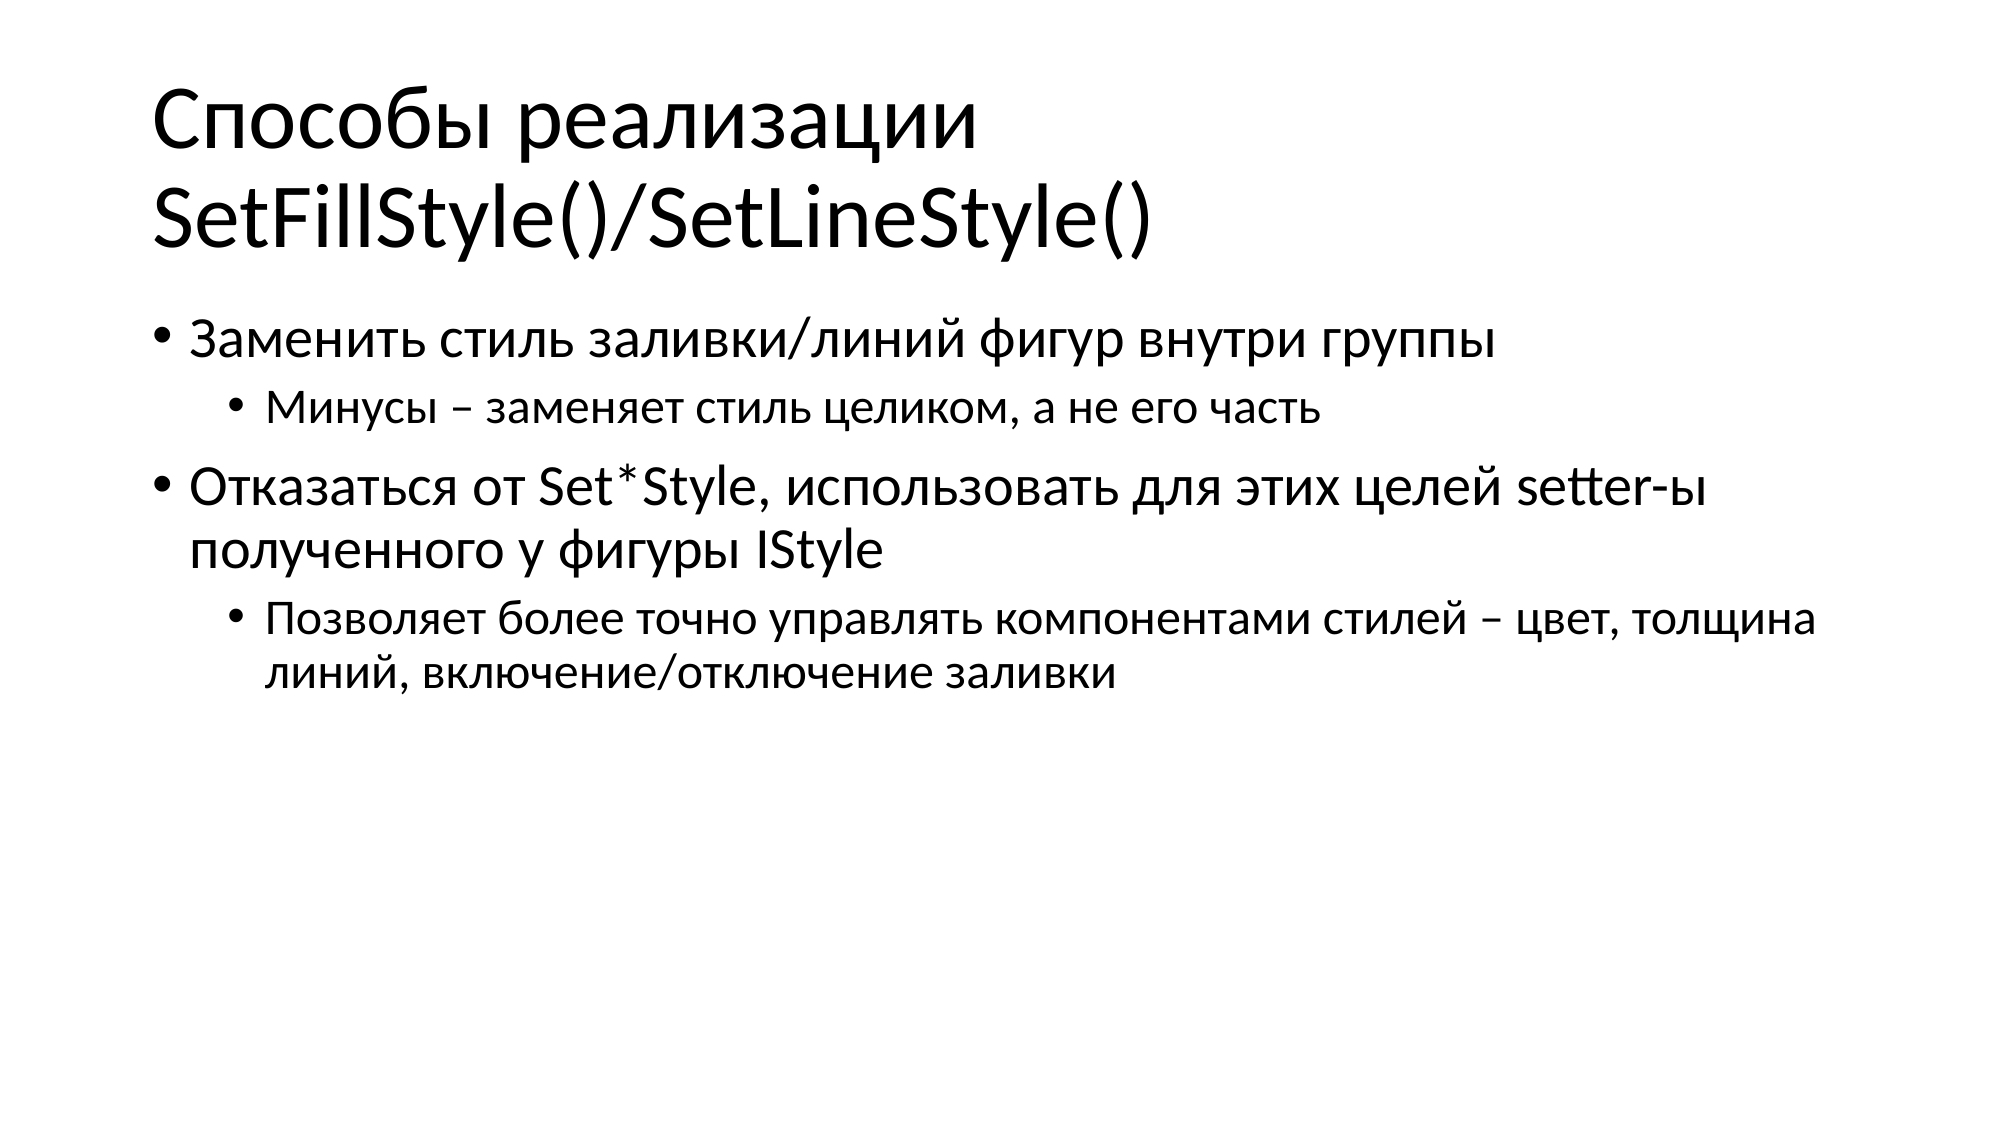

# Способы реализации SetFillStyle()/SetLineStyle()
Заменить стиль заливки/линий фигур внутри группы
Минусы – заменяет стиль целиком, а не его часть
Отказаться от Set*Style, использовать для этих целей setter-ы полученного у фигуры IStyle
Позволяет более точно управлять компонентами стилей – цвет, толщина линий, включение/отключение заливки